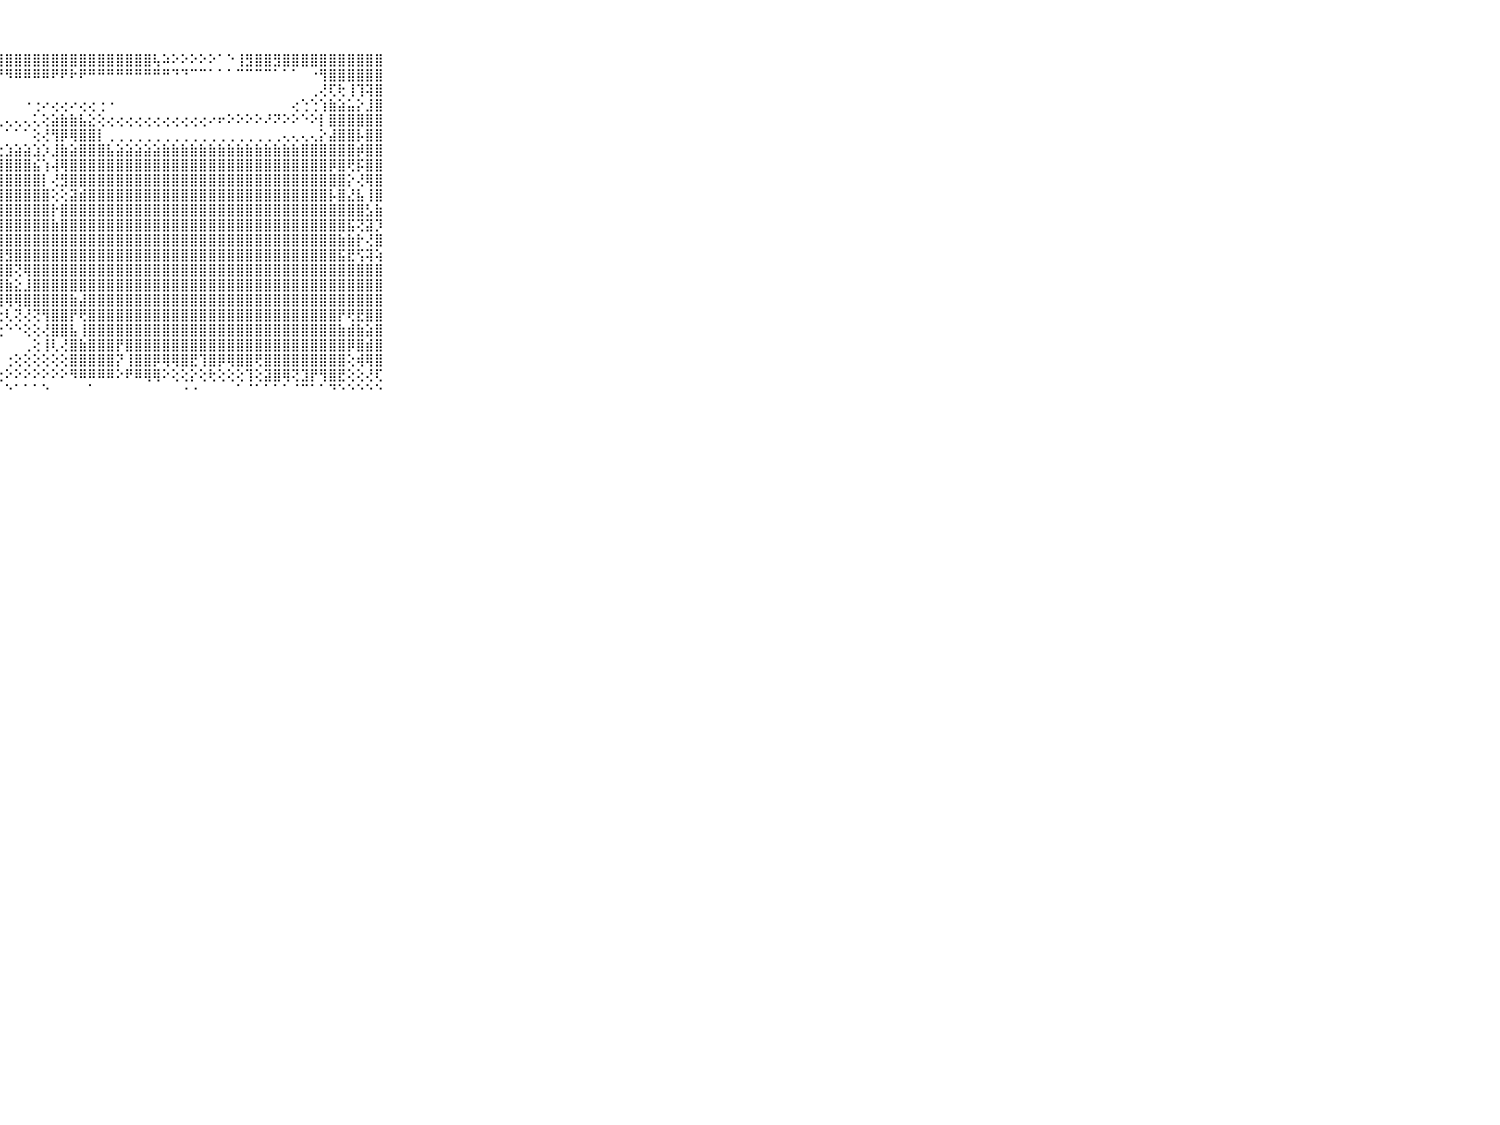

⠀⠀⠀⠀⠀⠀⠀⠀⠀⠀⠀⣵⣯⣵⣿⣼⣧⣿⣷⣿⣷⣿⣷⣿⣾⣿⣿⣿⣿⣿⣿⣿⣿⣿⣿⣿⣿⣿⣿⣿⣿⣿⣿⣿⢧⠵⠕⠕⠕⠕⠕⠁⠑⢸⣻⣿⣿⣻⣿⣿⣿⣿⣿⣿⣿⣿⣿⣿⣿⠀⠀⠀⠀⠀⠀⠀⠀⠀⠀⠀⠀
⠀⠀⠀⠀⠀⠀⠀⠀⠀⠀⠀⢿⢿⢿⢿⢿⢿⢿⢻⢿⢟⢟⢟⠟⠟⠟⠟⠟⠻⠿⠿⠿⠿⠟⠟⠗⠟⠛⠛⠛⠛⠛⠛⠛⠛⠛⠙⠙⠉⠉⠁⠁⠁⠉⠉⠉⠉⠁⠁⠁⠀⠐⢻⣿⣿⣿⣿⣿⣿⠀⠀⠀⠀⠀⠀⠀⠀⠀⠀⠀⠀
⠀⠀⠀⠀⠀⠀⠀⠀⠀⠀⠀⠀⠀⠀⠀⠀⠀⠀⠀⠀⠀⠀⠀⠀⠀⠀⠀⠀⠀⠀⠀⠀⠀⠀⠀⠀⠀⠀⠀⠀⠀⠀⠀⠀⠀⠀⠀⠀⠀⠀⠀⠀⠀⠀⠀⠀⠀⠀⠀⠀⠀⢀⢜⢏⢗⢸⢹⢽⣿⠀⠀⠀⠀⠀⠀⠀⠀⠀⠀⠀⠀
⠀⠀⠀⠀⠀⠀⠀⠀⠀⠀⠀⠄⠄⠄⠄⠄⠄⠄⠄⠄⠄⠄⠄⠄⠀⠀⠀⠀⠀⠀⠐⢐⠔⢔⢔⠔⢔⢔⢐⠐⠀⠀⠀⠀⠀⠀⠀⠀⠀⠀⠀⠀⠀⠀⠀⠀⠀⠀⠀⢔⢑⢑⢱⣷⣵⣥⡕⣸⣿⠀⠀⠀⠀⠀⠀⠀⠀⠀⠀⠀⠀
⠀⠀⠀⠀⠀⠀⠀⠀⠀⠀⠀⢀⢁⢁⢁⢁⢅⢁⢁⢄⢄⢄⢄⢄⢄⢄⢄⢄⢄⢄⢄⢅⢕⣵⣷⣷⣧⣕⢕⢔⢔⢔⢔⢔⢔⢔⢔⢔⢔⢔⠔⠖⠕⠕⠕⠕⠜⠝⠕⠕⠑⠕⡇⣿⣿⣿⣿⣿⣿⠀⠀⠀⠀⠀⠀⠀⠀⠀⠀⠀⠀
⠀⠀⠀⠀⠀⠀⠀⠀⠀⠀⠀⠁⠁⠁⠁⠁⠁⠁⠁⠁⠁⠁⠁⠁⠁⠁⠁⠁⠁⠁⠁⢕⢜⢻⡿⢿⣿⣿⡇⢀⢀⢀⢀⢀⢀⢀⢀⢀⢀⢀⢀⢀⢀⢀⢀⢀⢀⢀⢄⢄⢄⢄⡕⣼⣿⣿⡧⣿⣿⠀⠀⠀⠀⠀⠀⠀⠀⠀⠀⠀⠀
⠀⠀⠀⠀⠀⠀⠀⠀⠀⠀⠀⣔⣔⣕⣕⣕⣕⣕⣕⣕⣕⣕⣕⣕⣕⣕⣕⣕⣱⣵⣵⣱⡱⣸⣷⣵⣿⣿⣿⣧⣵⣵⣵⣵⣵⣷⣷⣷⣷⣷⣷⣷⣷⣷⣷⣷⣷⣷⣷⣷⣿⣿⣿⣿⣿⣿⡾⣿⣿⠀⠀⠀⠀⠀⠀⠀⠀⠀⠀⠀⠀
⠀⠀⠀⠀⠀⠀⠀⠀⠀⠀⠀⢝⣿⣿⣿⣿⣿⣿⣿⣿⣿⢝⢹⣿⣿⣿⣿⣿⣿⣿⣿⣮⢱⢼⢿⣿⣿⣿⣿⣿⣿⣿⣿⣿⣿⣿⣿⣿⣿⣿⣿⣿⣿⣿⣿⣿⣿⣿⣿⣿⣿⣿⣿⡿⣿⢟⡯⣿⣿⠀⠀⠀⠀⠀⠀⠀⠀⠀⠀⠀⠀
⠀⠀⠀⠀⠀⠀⠀⠀⠀⠀⠀⢕⣿⣿⣿⣿⣿⣿⣿⣿⣿⡕⢕⣿⣿⣿⣿⣿⣿⣿⣿⣿⡇⢜⣻⣿⣿⣿⣿⣿⣿⣿⣿⣿⣿⣿⣿⣿⣿⣿⣿⣿⣿⣿⣿⣿⣿⣿⣿⣿⣿⣿⣿⣿⣿⡕⢜⢿⣿⠀⠀⠀⠀⠀⠀⠀⠀⠀⠀⠀⠀
⠀⠀⠀⠀⠀⠀⠀⠀⠀⠀⠀⠑⣿⣿⣿⣿⣿⣿⣿⣿⣿⡇⢕⢸⣿⣿⣿⣿⣿⣿⣿⣿⣿⢕⢕⣽⣾⣿⣿⣿⣿⣿⣿⣿⣿⣿⣿⣿⣿⣿⣿⣿⣿⣿⣿⣿⣿⣿⣿⣿⣿⣿⣿⡧⣿⣜⣧⢸⣿⠀⠀⠀⠀⠀⠀⠀⠀⠀⠀⠀⠀
⠀⠀⠀⠀⠀⠀⠀⠀⠀⠀⠀⢀⢿⣿⣿⣿⣿⣿⣿⣿⣿⡇⢕⢸⣿⣿⣿⣿⣿⣿⣿⣿⣿⡗⣿⣿⣿⣿⣿⣿⣿⣿⣿⣿⣿⣿⣿⣿⣿⣿⣿⣿⣿⣿⣿⣿⣿⣿⣿⣿⣿⣿⣿⣿⣿⣿⣿⣣⣷⠀⠀⠀⠀⠀⠀⠀⠀⠀⠀⠀⠀
⠀⠀⠀⠀⠀⠀⠀⠀⠀⠀⠀⠀⢸⣿⣿⣿⣿⣿⣿⣿⣿⡇⢕⢸⣿⣿⣿⣿⣿⣿⣿⣿⣿⣷⣿⣿⣿⣿⣿⣿⣿⣿⣿⣿⣿⣿⣿⣿⣿⣿⣿⣿⣿⣿⣿⣿⣿⣿⣿⣿⣿⣿⣿⣿⣿⣯⢝⣽⡹⠀⠀⠀⠀⠀⠀⠀⠀⠀⠀⠀⠀
⠀⠀⠀⠀⠀⠀⠀⠀⠀⠀⠀⠀⢸⣿⣿⣿⣿⣿⣿⣿⣿⣿⢕⢸⣿⣿⣿⣿⣿⣿⣿⣿⣿⣿⣿⣿⣿⣿⣿⣿⣿⣿⣿⣿⣿⣿⣿⣿⣿⣿⣿⣿⣿⣿⣿⣿⣿⣿⣿⣿⣿⣿⣿⣿⣷⣷⡗⢜⣿⠀⠀⠀⠀⠀⠀⠀⠀⠀⠀⠀⠀
⠀⠀⠀⠀⠀⠀⠀⠀⠀⠀⠀⠀⢸⣿⣿⣿⣿⣿⣿⣿⣿⣿⢕⢸⣿⣿⣿⣿⣻⣿⣿⣿⣿⣿⣿⣿⣿⣿⣿⣿⣿⣿⣿⣿⣿⣿⣿⣿⣿⣿⣿⣿⣿⣿⣿⣿⣿⣿⣿⣿⣿⣿⣿⣿⣯⣟⢫⢽⢵⠀⠀⠀⠀⠀⠀⠀⠀⠀⠀⠀⠀
⠀⠀⠀⠀⠀⠀⠀⠀⠀⠀⠀⣷⣿⣿⣿⣿⣿⣿⣿⣿⣿⣿⣿⣿⣿⣿⣿⣿⣿⢝⢿⣿⣿⣿⣿⣿⣿⣿⣿⣿⣿⣿⣿⣿⣿⣿⣿⣿⣿⣿⣿⣿⣿⣿⣿⣿⣿⣿⣿⣿⣿⣿⣿⣿⣿⣿⣿⣿⣿⠀⠀⠀⠀⠀⠀⠀⠀⠀⠀⠀⠀
⠀⠀⠀⠀⠀⠀⠀⠀⠀⠀⠀⣿⣿⣿⣿⣿⣿⣿⣿⣿⣿⣿⣿⣿⣿⣿⣿⣿⣷⣕⣸⣿⣿⣿⣿⣿⣿⣿⣿⣿⣿⣿⣿⣿⣿⣿⣿⣿⣿⣿⣿⣿⣿⣿⣿⣿⣿⣿⣿⣿⣿⣿⣿⣿⣿⣿⣿⣿⣿⠀⠀⠀⠀⠀⠀⠀⠀⠀⠀⠀⠀
⠀⠀⠀⠀⠀⠀⠀⠀⠀⠀⠀⢟⣾⣻⣿⣿⣿⣿⣿⣿⣿⢞⡏⣿⣿⡿⢻⢿⢿⢿⣿⣿⣿⣿⣿⣷⣼⣿⣿⣿⣿⣿⣿⣿⣿⣿⣿⣿⣿⣿⣿⣿⣿⣿⣿⣿⣿⣿⣿⣿⣿⣿⣿⣿⣿⣿⣿⣿⣿⠀⠀⠀⠀⠀⠀⠀⠀⠀⠀⠀⠀
⠀⠀⠀⠀⠀⠀⠀⠀⠀⠀⠀⣿⣿⢿⢟⢕⢕⢕⢕⢕⢪⢽⡿⢿⣿⢟⢕⢕⢇⢝⢜⢝⢻⣿⣿⡟⢟⣿⣿⣿⣿⣿⣿⣿⣿⣿⣿⣿⣿⣿⣿⣿⣿⣿⣿⣿⣿⣿⣿⣿⣿⣿⣿⣿⡟⢟⣟⣿⣿⠀⠀⠀⠀⠀⠀⠀⠀⠀⠀⠀⠀
⠀⠀⠀⠀⠀⠀⠀⠀⠀⠀⠀⠑⠑⠑⠑⠑⠑⠑⠑⠑⠑⠑⠑⠙⠃⠃⠃⢕⠑⠑⢕⢕⢜⣿⣿⣧⢸⣿⣿⣿⣿⣿⣿⣿⣿⣿⣿⣿⣿⣿⣿⣿⣿⣿⣿⣿⣿⣿⣿⣿⣿⣿⣿⣿⣷⣾⣷⣵⣿⠀⠀⠀⠀⠀⠀⠀⠀⠀⠀⠀⠀
⠀⠀⠀⠀⠀⠀⠀⠀⠀⠀⠀⢔⣔⢄⠔⠀⠄⠐⠐⠐⠐⢔⢔⢰⡇⢕⠑⠁⠀⠀⢀⢕⢸⢇⢜⣿⣷⣿⣿⣿⡟⣿⣿⣿⣿⣿⣿⣿⣿⣿⣿⣿⣿⣿⣿⣿⣿⣿⣿⣿⣿⣿⣿⣿⣿⡿⣿⣾⣿⠀⠀⠀⠀⠀⠀⠀⠀⠀⠀⠀⠀
⠀⠀⠀⠀⠀⠀⠀⠀⠀⠀⠀⢱⣾⢕⢔⠁⠀⠀⠀⠀⢀⢕⢱⣸⡇⢕⠀⠀⢐⢕⢕⢕⢕⢕⢕⣿⣿⣿⣿⣿⡝⢸⣿⣿⡿⢿⢿⣿⣟⢹⣿⡿⢿⣿⣿⢟⣿⣿⣿⣿⣿⣿⣿⣿⣿⢕⢾⢿⣿⠀⠀⠀⠀⠀⠀⠀⠀⠀⠀⠀⠀
⠀⠀⠀⠀⠀⠀⠀⠀⠀⠀⠀⠕⠟⠕⠕⠔⠔⠔⠔⠕⠕⠕⢜⢻⢇⢕⢕⢕⠕⠕⠕⠕⠕⠕⠕⠻⠿⠿⠿⠿⠕⠟⠿⢿⢿⠕⢕⢕⡕⢕⢗⢕⢕⢕⢹⢕⣽⣿⢿⢝⣹⡟⢻⣿⣟⢕⢕⢜⢏⠀⠀⠀⠀⠀⠀⠀⠀⠀⠀⠀⠀
⠀⠀⠀⠀⠀⠀⠀⠀⠀⠀⠀⠑⠑⠑⠑⠑⠑⠑⠑⠑⠘⠙⠙⠙⠙⠙⠙⠁⠑⠁⠁⠁⠑⠀⠀⠀⠀⠁⠀⠀⠀⠀⠀⠀⠀⠀⠀⠐⠐⠀⠀⠀⠀⠁⠈⠁⠁⠁⠁⠈⠉⠁⠁⠙⠑⠑⠑⠑⠑⠀⠀⠀⠀⠀⠀⠀⠀⠀⠀⠀⠀